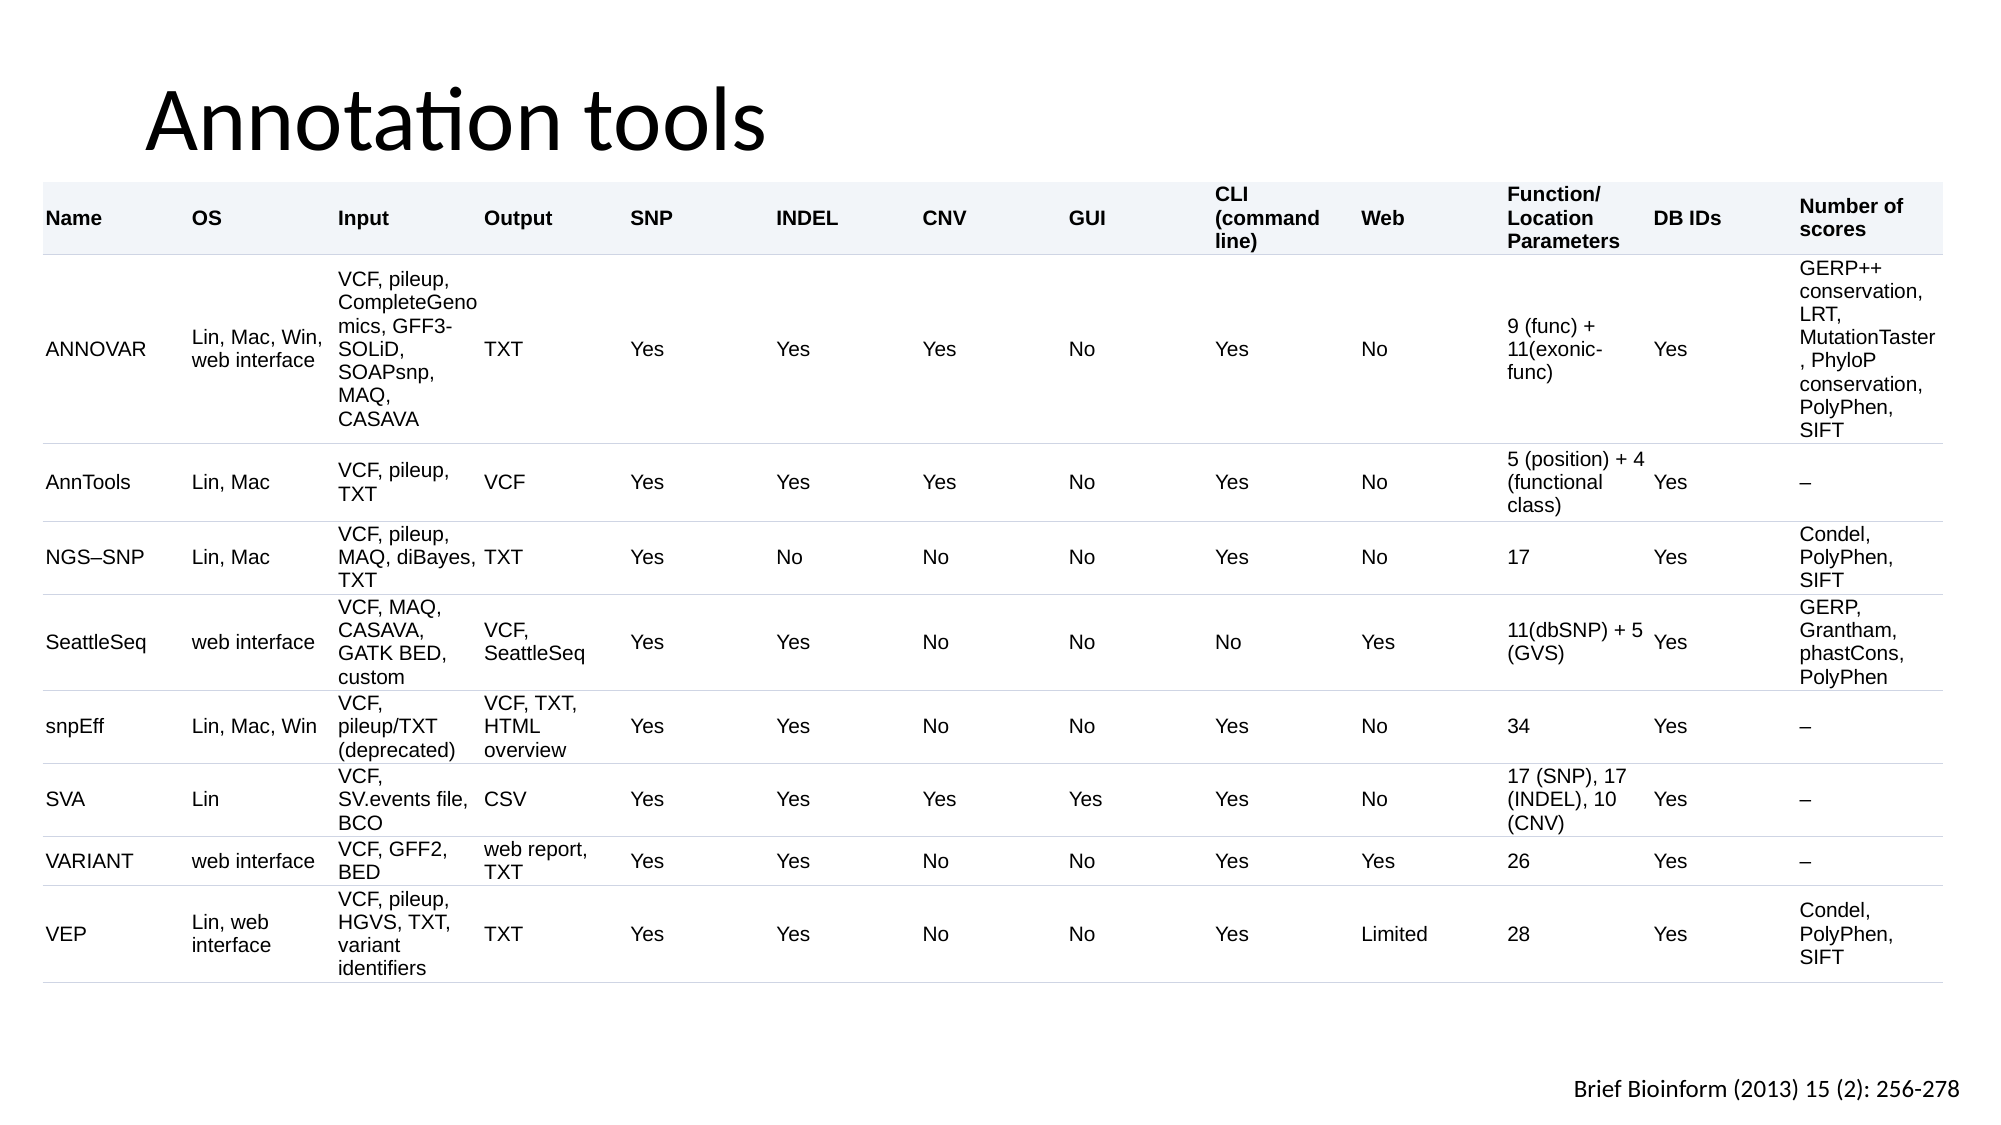

# Annotation tools
| Name | OS | Input | Output | SNP | INDEL | CNV | GUI | CLI  (command line) | Web | Function/Location Parameters | DB IDs | Number of scores |
| --- | --- | --- | --- | --- | --- | --- | --- | --- | --- | --- | --- | --- |
| ANNOVAR | Lin, Mac, Win, web interface | VCF, pileup, CompleteGenomics, GFF3-SOLiD, SOAPsnp, MAQ, CASAVA | TXT | Yes | Yes | Yes | No | Yes | No | 9 (func) + 11(exonic-func) | Yes | GERP++ conservation, LRT, MutationTaster, PhyloP conservation, PolyPhen, SIFT |
| AnnTools | Lin, Mac | VCF, pileup, TXT | VCF | Yes | Yes | Yes | No | Yes | No | 5 (position) + 4 (functional class) | Yes | – |
| NGS–SNP | Lin, Mac | VCF, pileup, MAQ, diBayes, TXT | TXT | Yes | No | No | No | Yes | No | 17 | Yes | Condel, PolyPhen, SIFT |
| SeattleSeq | web interface | VCF, MAQ, CASAVA, GATK BED, custom | VCF, SeattleSeq | Yes | Yes | No | No | No | Yes | 11(dbSNP) + 5 (GVS) | Yes | GERP, Grantham, phastCons, PolyPhen |
| snpEff | Lin, Mac, Win | VCF, pileup/TXT (deprecated) | VCF, TXT, HTML overview | Yes | Yes | No | No | Yes | No | 34 | Yes | – |
| SVA | Lin | VCF, SV.events file, BCO | CSV | Yes | Yes | Yes | Yes | Yes | No | 17 (SNP), 17 (INDEL), 10 (CNV) | Yes | – |
| VARIANT | web interface | VCF, GFF2, BED | web report, TXT | Yes | Yes | No | No | Yes | Yes | 26 | Yes | – |
| VEP | Lin, web interface | VCF, pileup, HGVS, TXT, variant identifiers | TXT | Yes | Yes | No | No | Yes | Limited | 28 | Yes | Condel, PolyPhen, SIFT |
Brief Bioinform (2013) 15 (2): 256-278